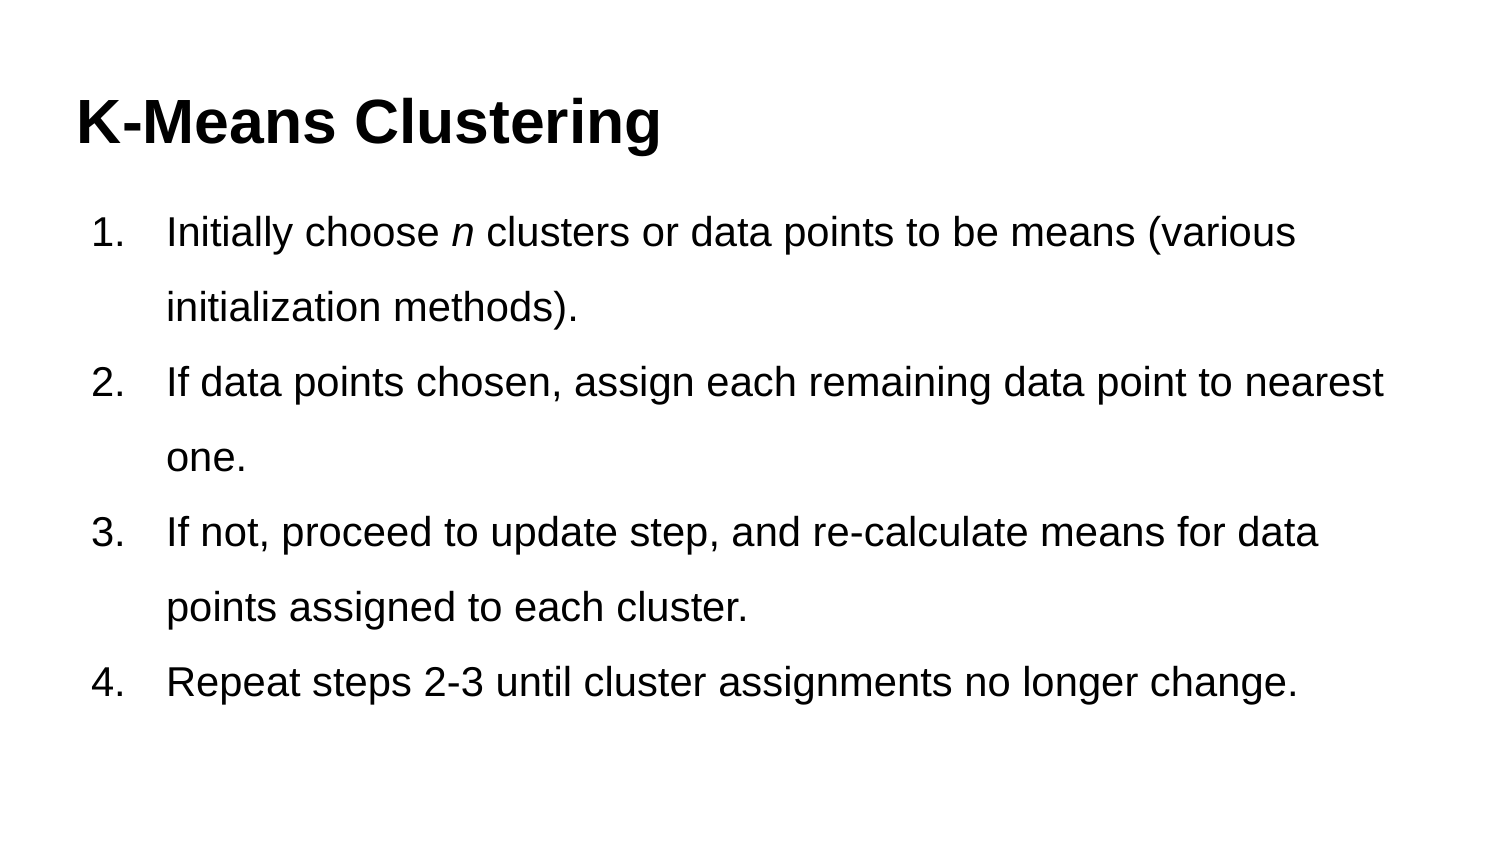

K-Means Clustering
Initially choose n clusters or data points to be means (various initialization methods).
If data points chosen, assign each remaining data point to nearest one.
If not, proceed to update step, and re-calculate means for data points assigned to each cluster.
Repeat steps 2-3 until cluster assignments no longer change.